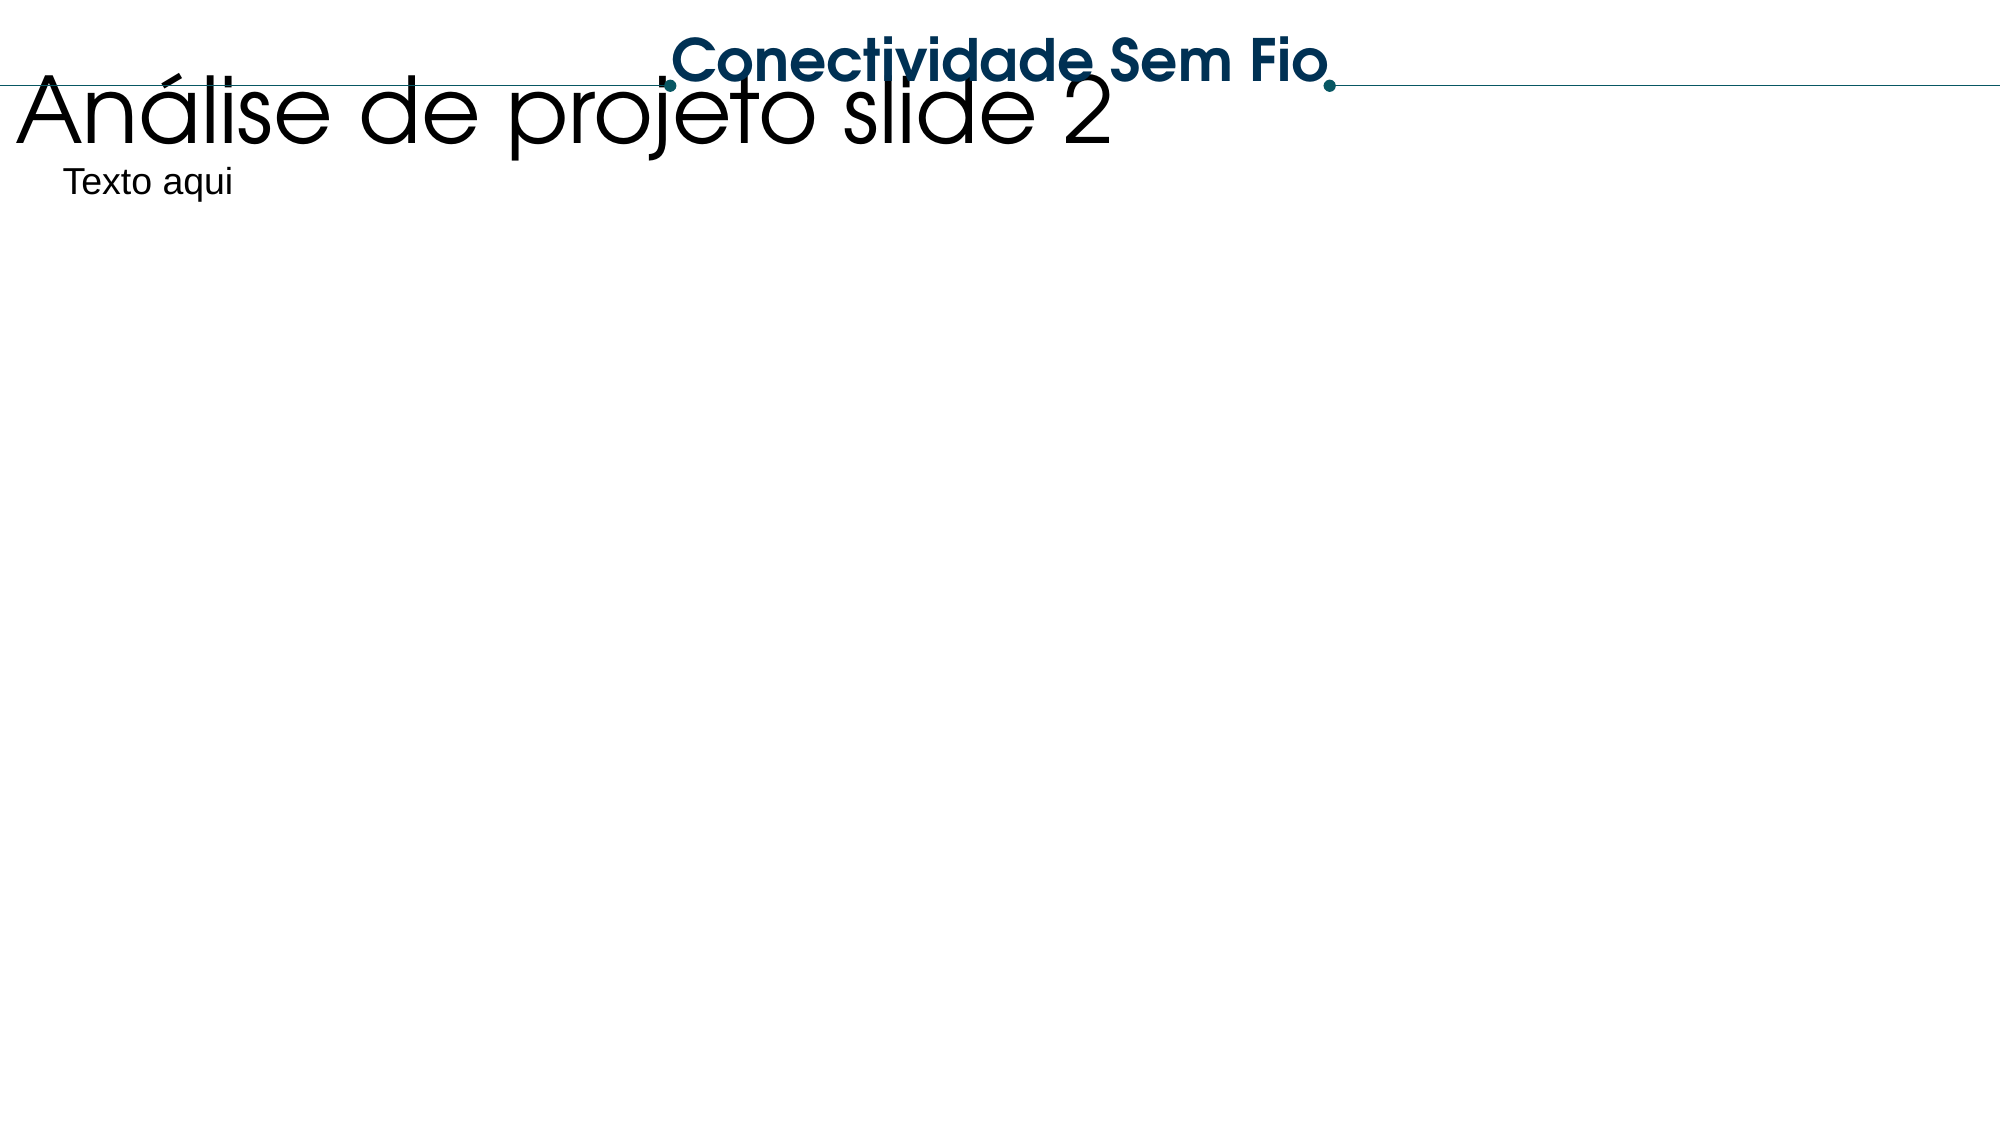

Conectividade Sem Fio
Análise de projeto slide 2
 Texto aqui